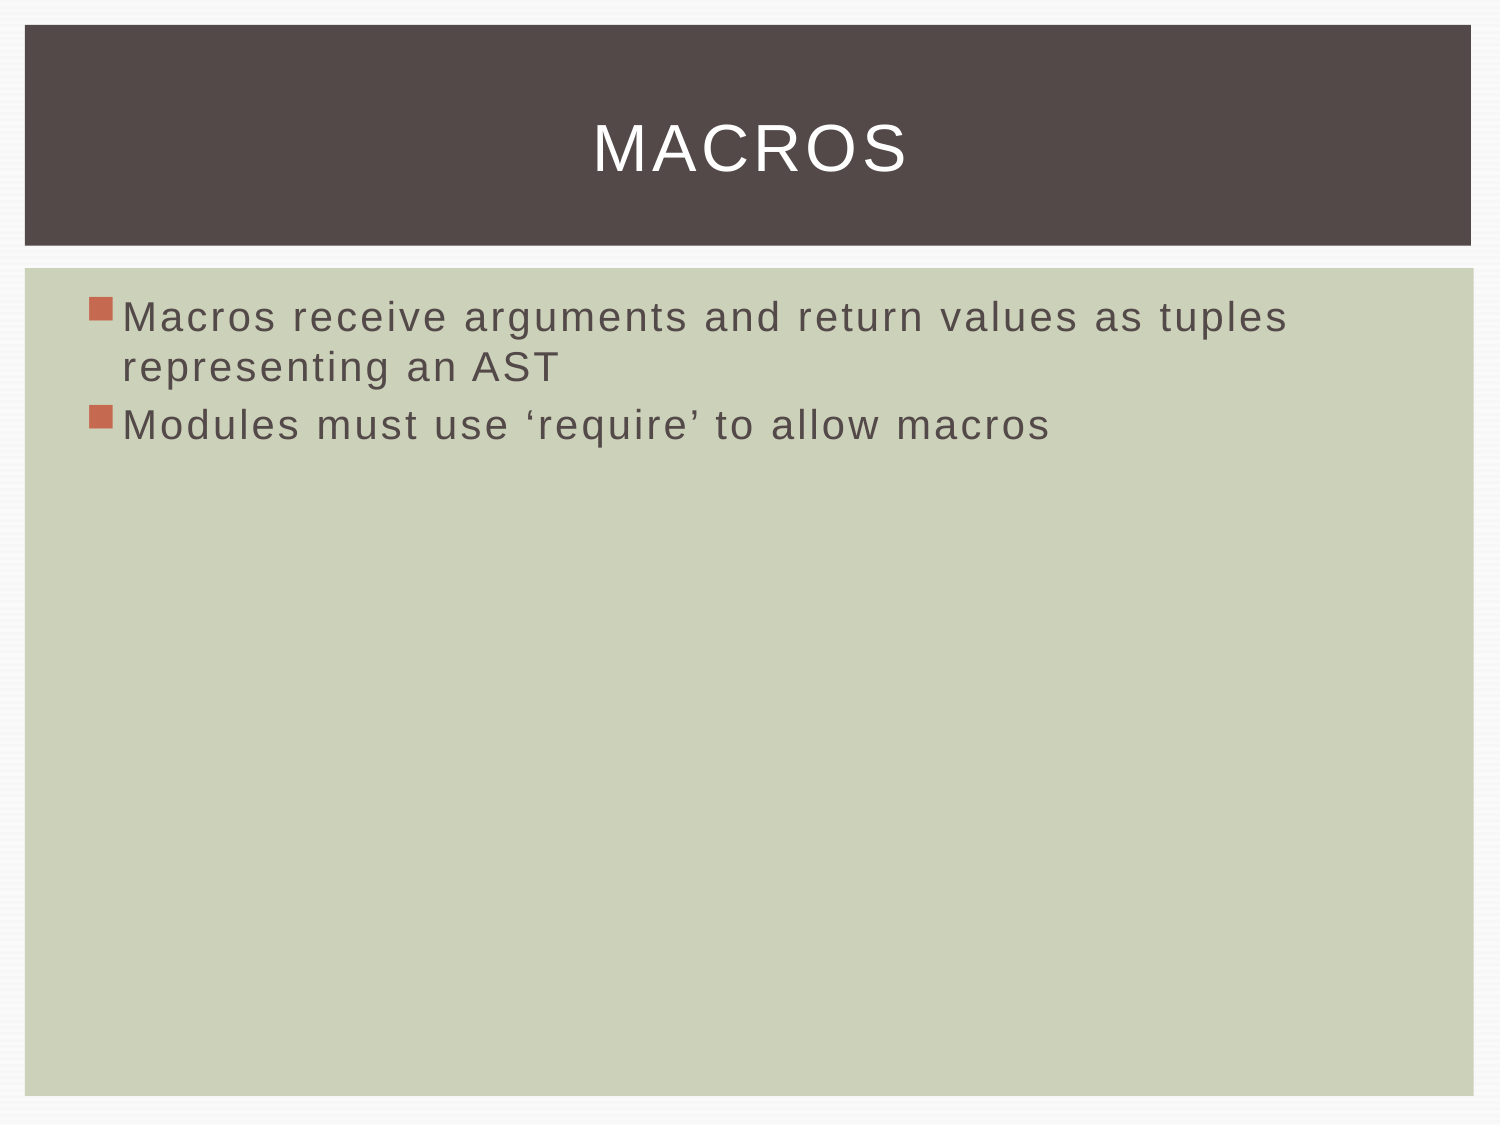

# MACROS
Macros receive arguments and return values as tuples representing an AST
Modules must use ‘require’ to allow macros